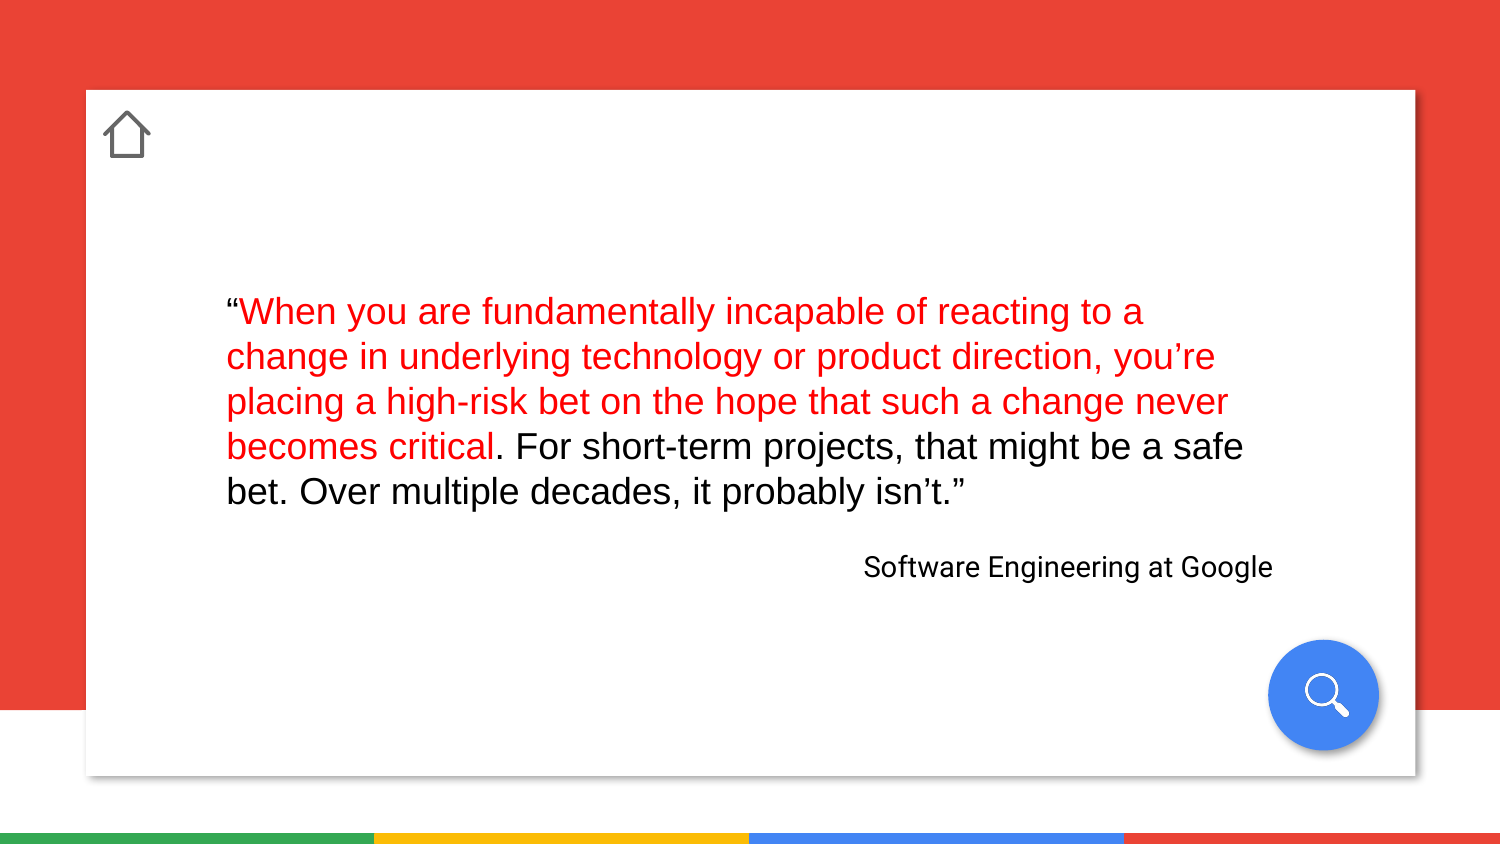

“When you are fundamentally incapable of reacting to a change in underlying technology or product direction, you’re placing a high-risk bet on the hope that such a change never becomes critical. For short-term projects, that might be a safe bet. Over multiple decades, it probably isn’t.”
Software Engineering at Google